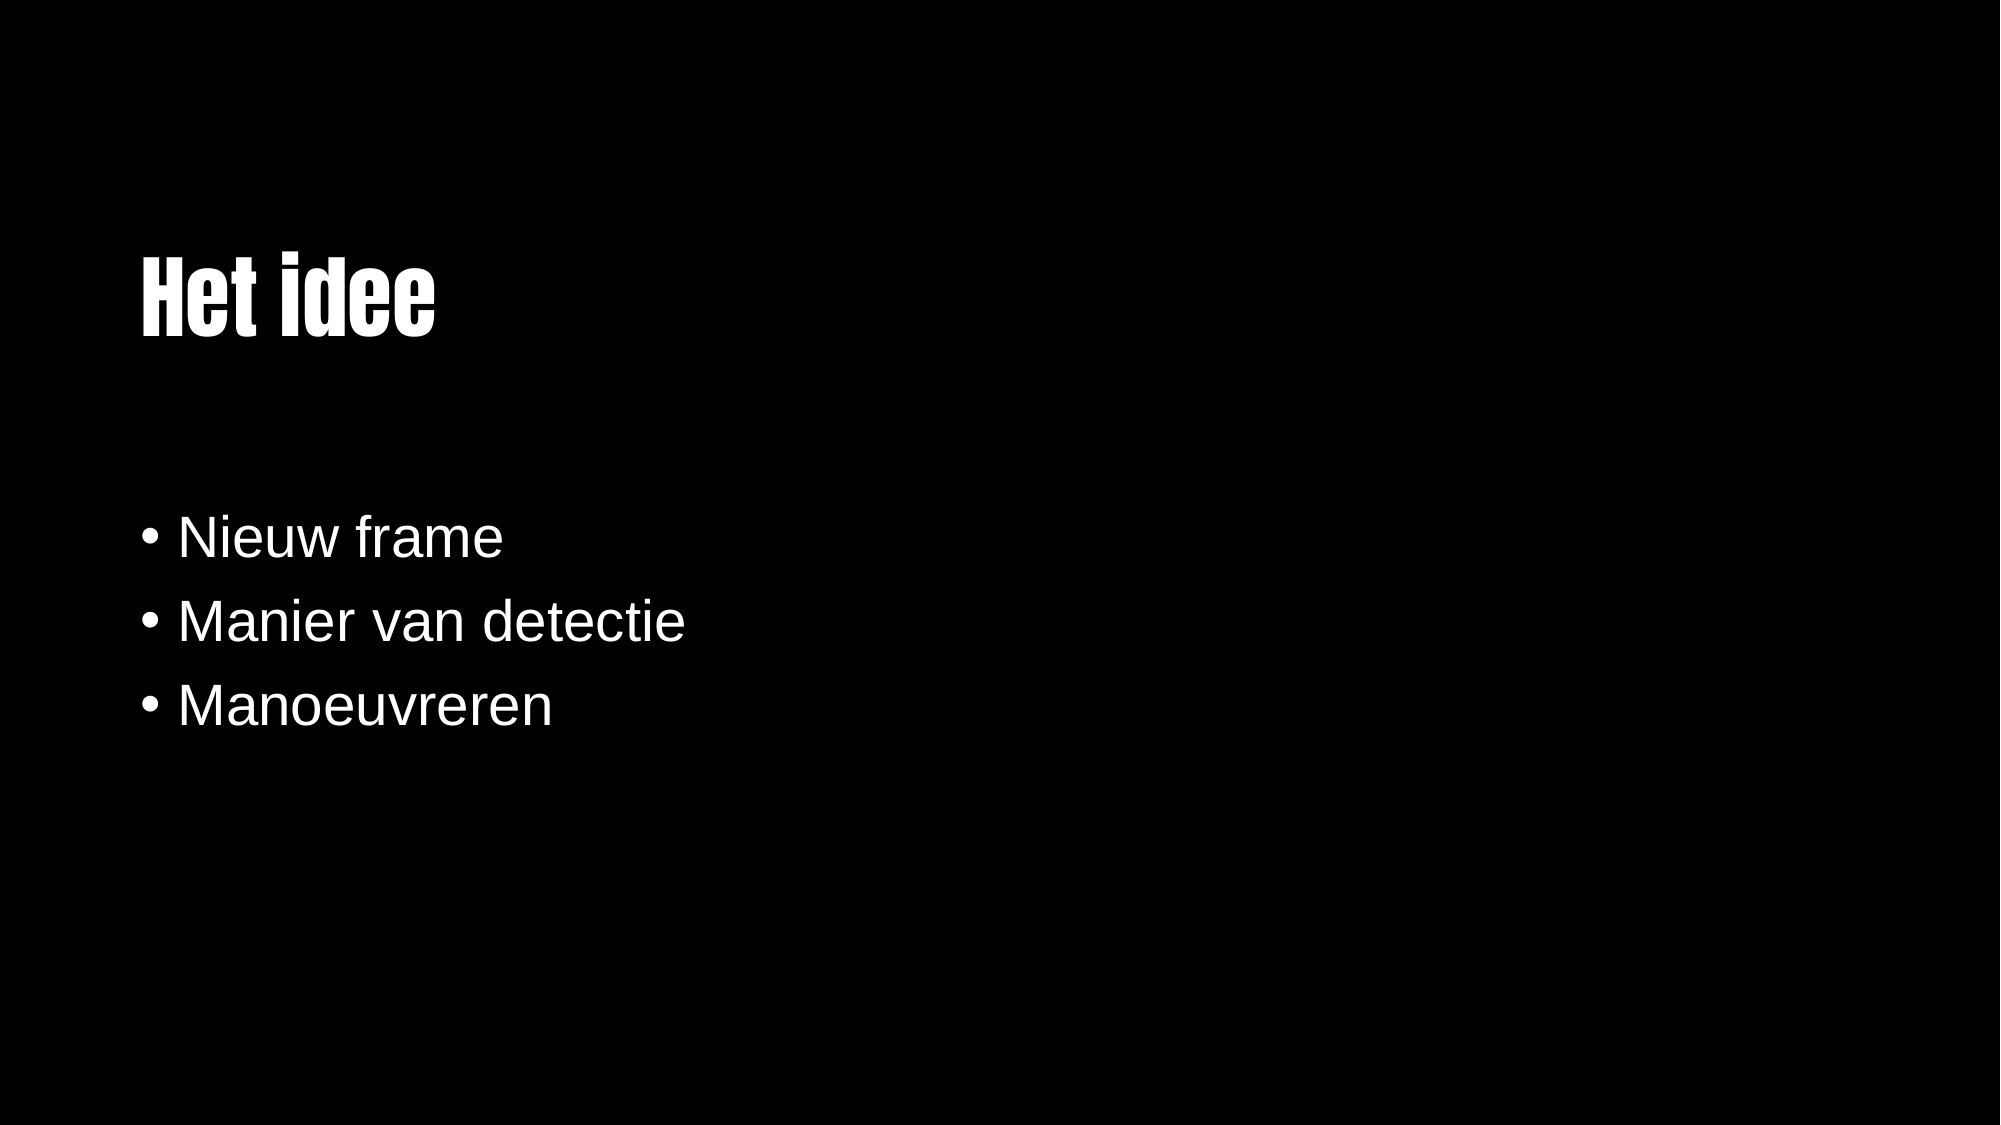

# Het idee
Nieuw frame
Manier van detectie
Manoeuvreren